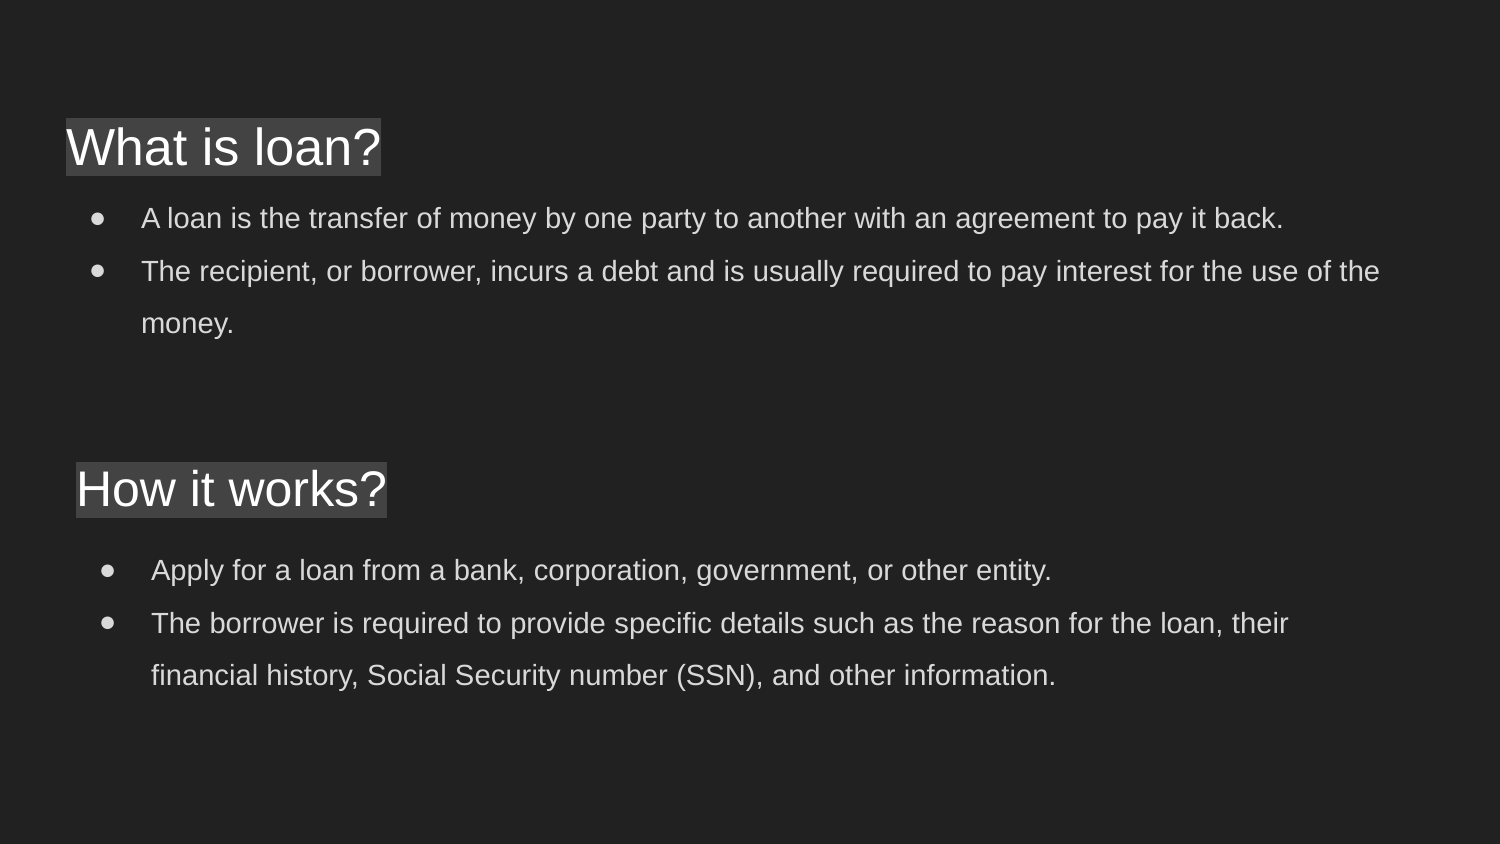

# What is loan?

A loan is the transfer of money by one party to another with an agreement to pay it back.
The recipient, or borrower, incurs a debt and is usually required to pay interest for the use of the money.

How it works?
Apply for a loan from a bank, corporation, government, or other entity.
The borrower is required to provide specific details such as the reason for the loan, their financial history, Social Security number (SSN), and other information.